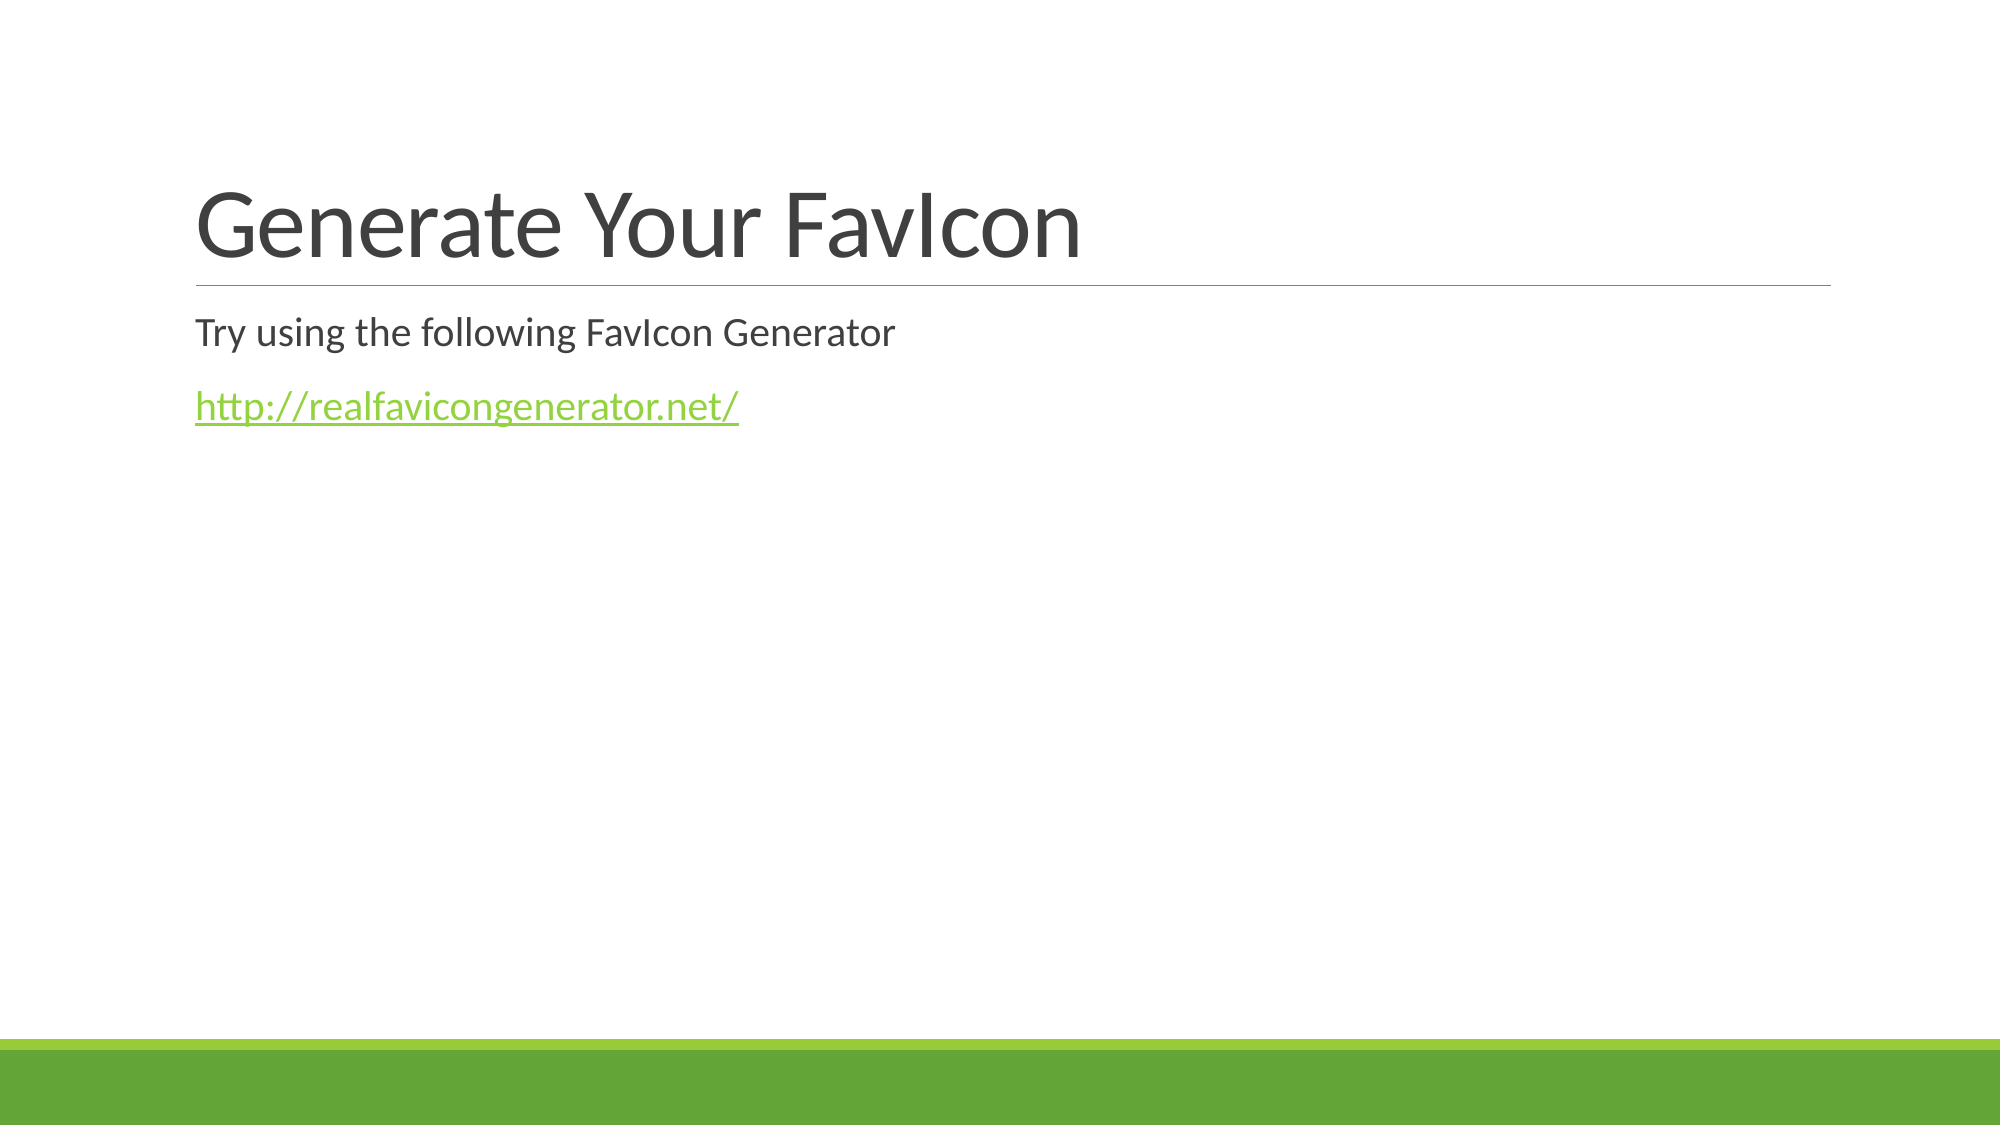

# Generate Your FavIcon
Try using the following FavIcon Generator
http://realfavicongenerator.net/